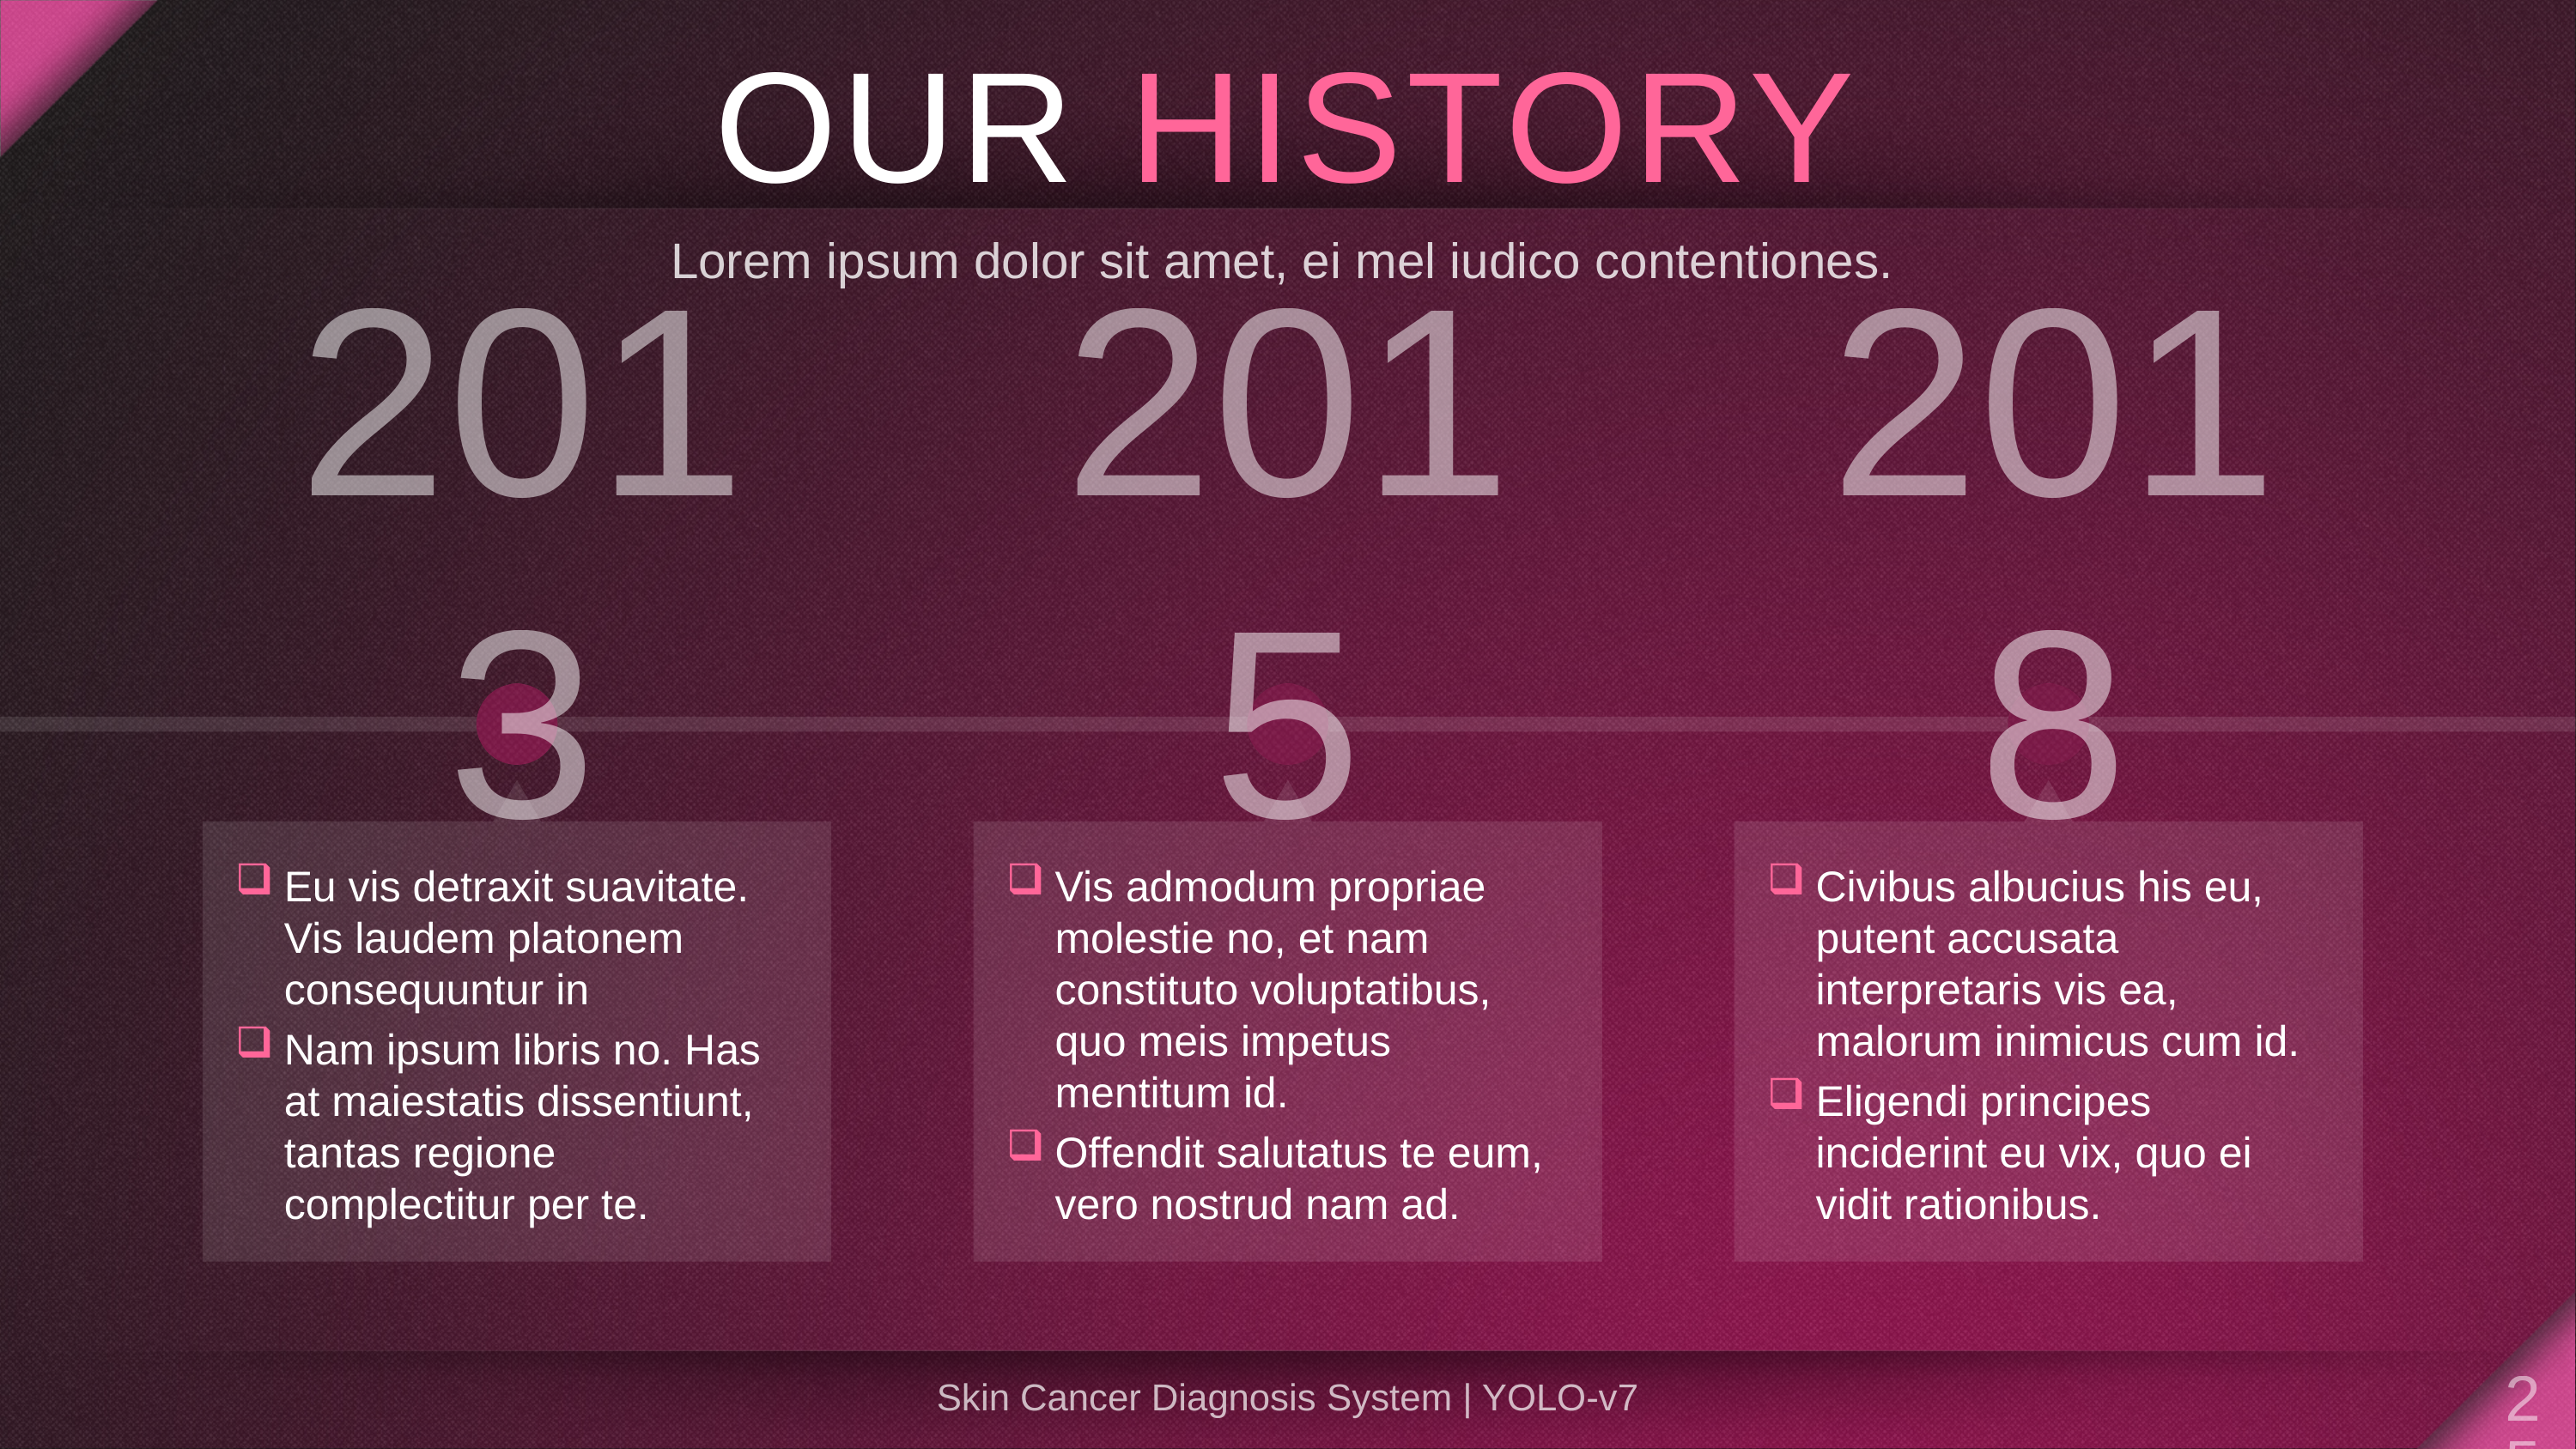

# OUR HISTORY
Lorem ipsum dolor sit amet, ei mel iudico contentiones.
2013
2015
2018
Eu vis detraxit suavitate. Vis laudem platonem consequuntur in
Nam ipsum libris no. Has at maiestatis dissentiunt, tantas regione complectitur per te.
Vis admodum propriae molestie no, et nam constituto voluptatibus, quo meis impetus mentitum id.
Offendit salutatus te eum, vero nostrud nam ad.
Civibus albucius his eu, putent accusata interpretaris vis ea, malorum inimicus cum id.
Eligendi principes inciderint eu vix, quo ei vidit rationibus.
25
Skin Cancer Diagnosis System | YOLO-v7